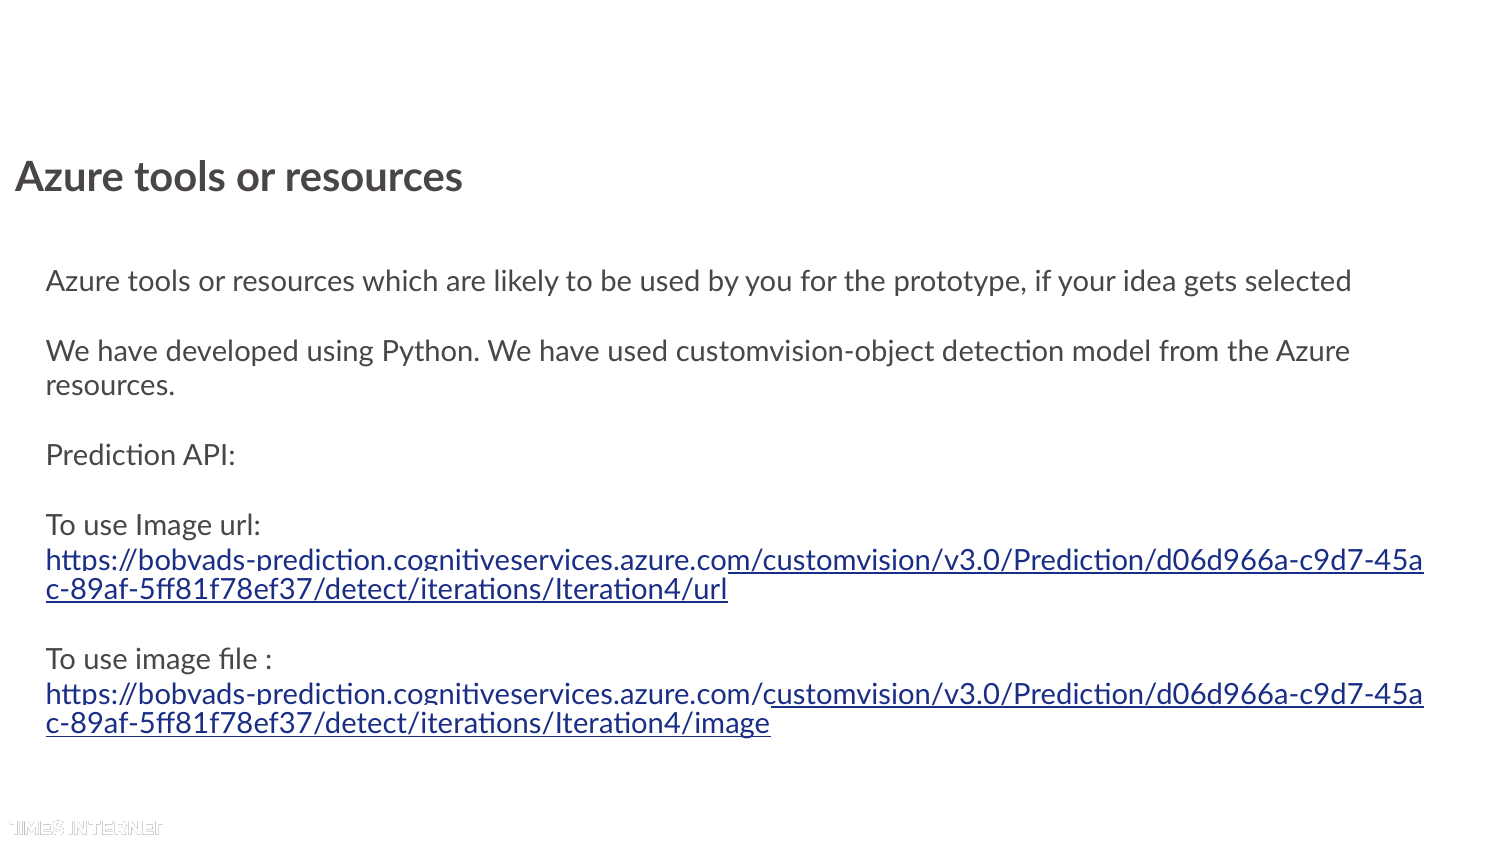

# Azure tools or resources
Azure tools or resources which are likely to be used by you for the prototype, if your idea gets selected
We have developed using Python. We have used customvision-object detection model from the Azure resources.
Prediction API:
To use Image url: https://bobvads-prediction.cognitiveservices.azure.com/customvision/v3.0/Prediction/d06d966a-c9d7-45ac-89af-5ff81f78ef37/detect/iterations/Iteration4/url
To use image file : https://bobvads-prediction.cognitiveservices.azure.com/customvision/v3.0/Prediction/d06d966a-c9d7-45ac-89af-5ff81f78ef37/detect/iterations/Iteration4/image